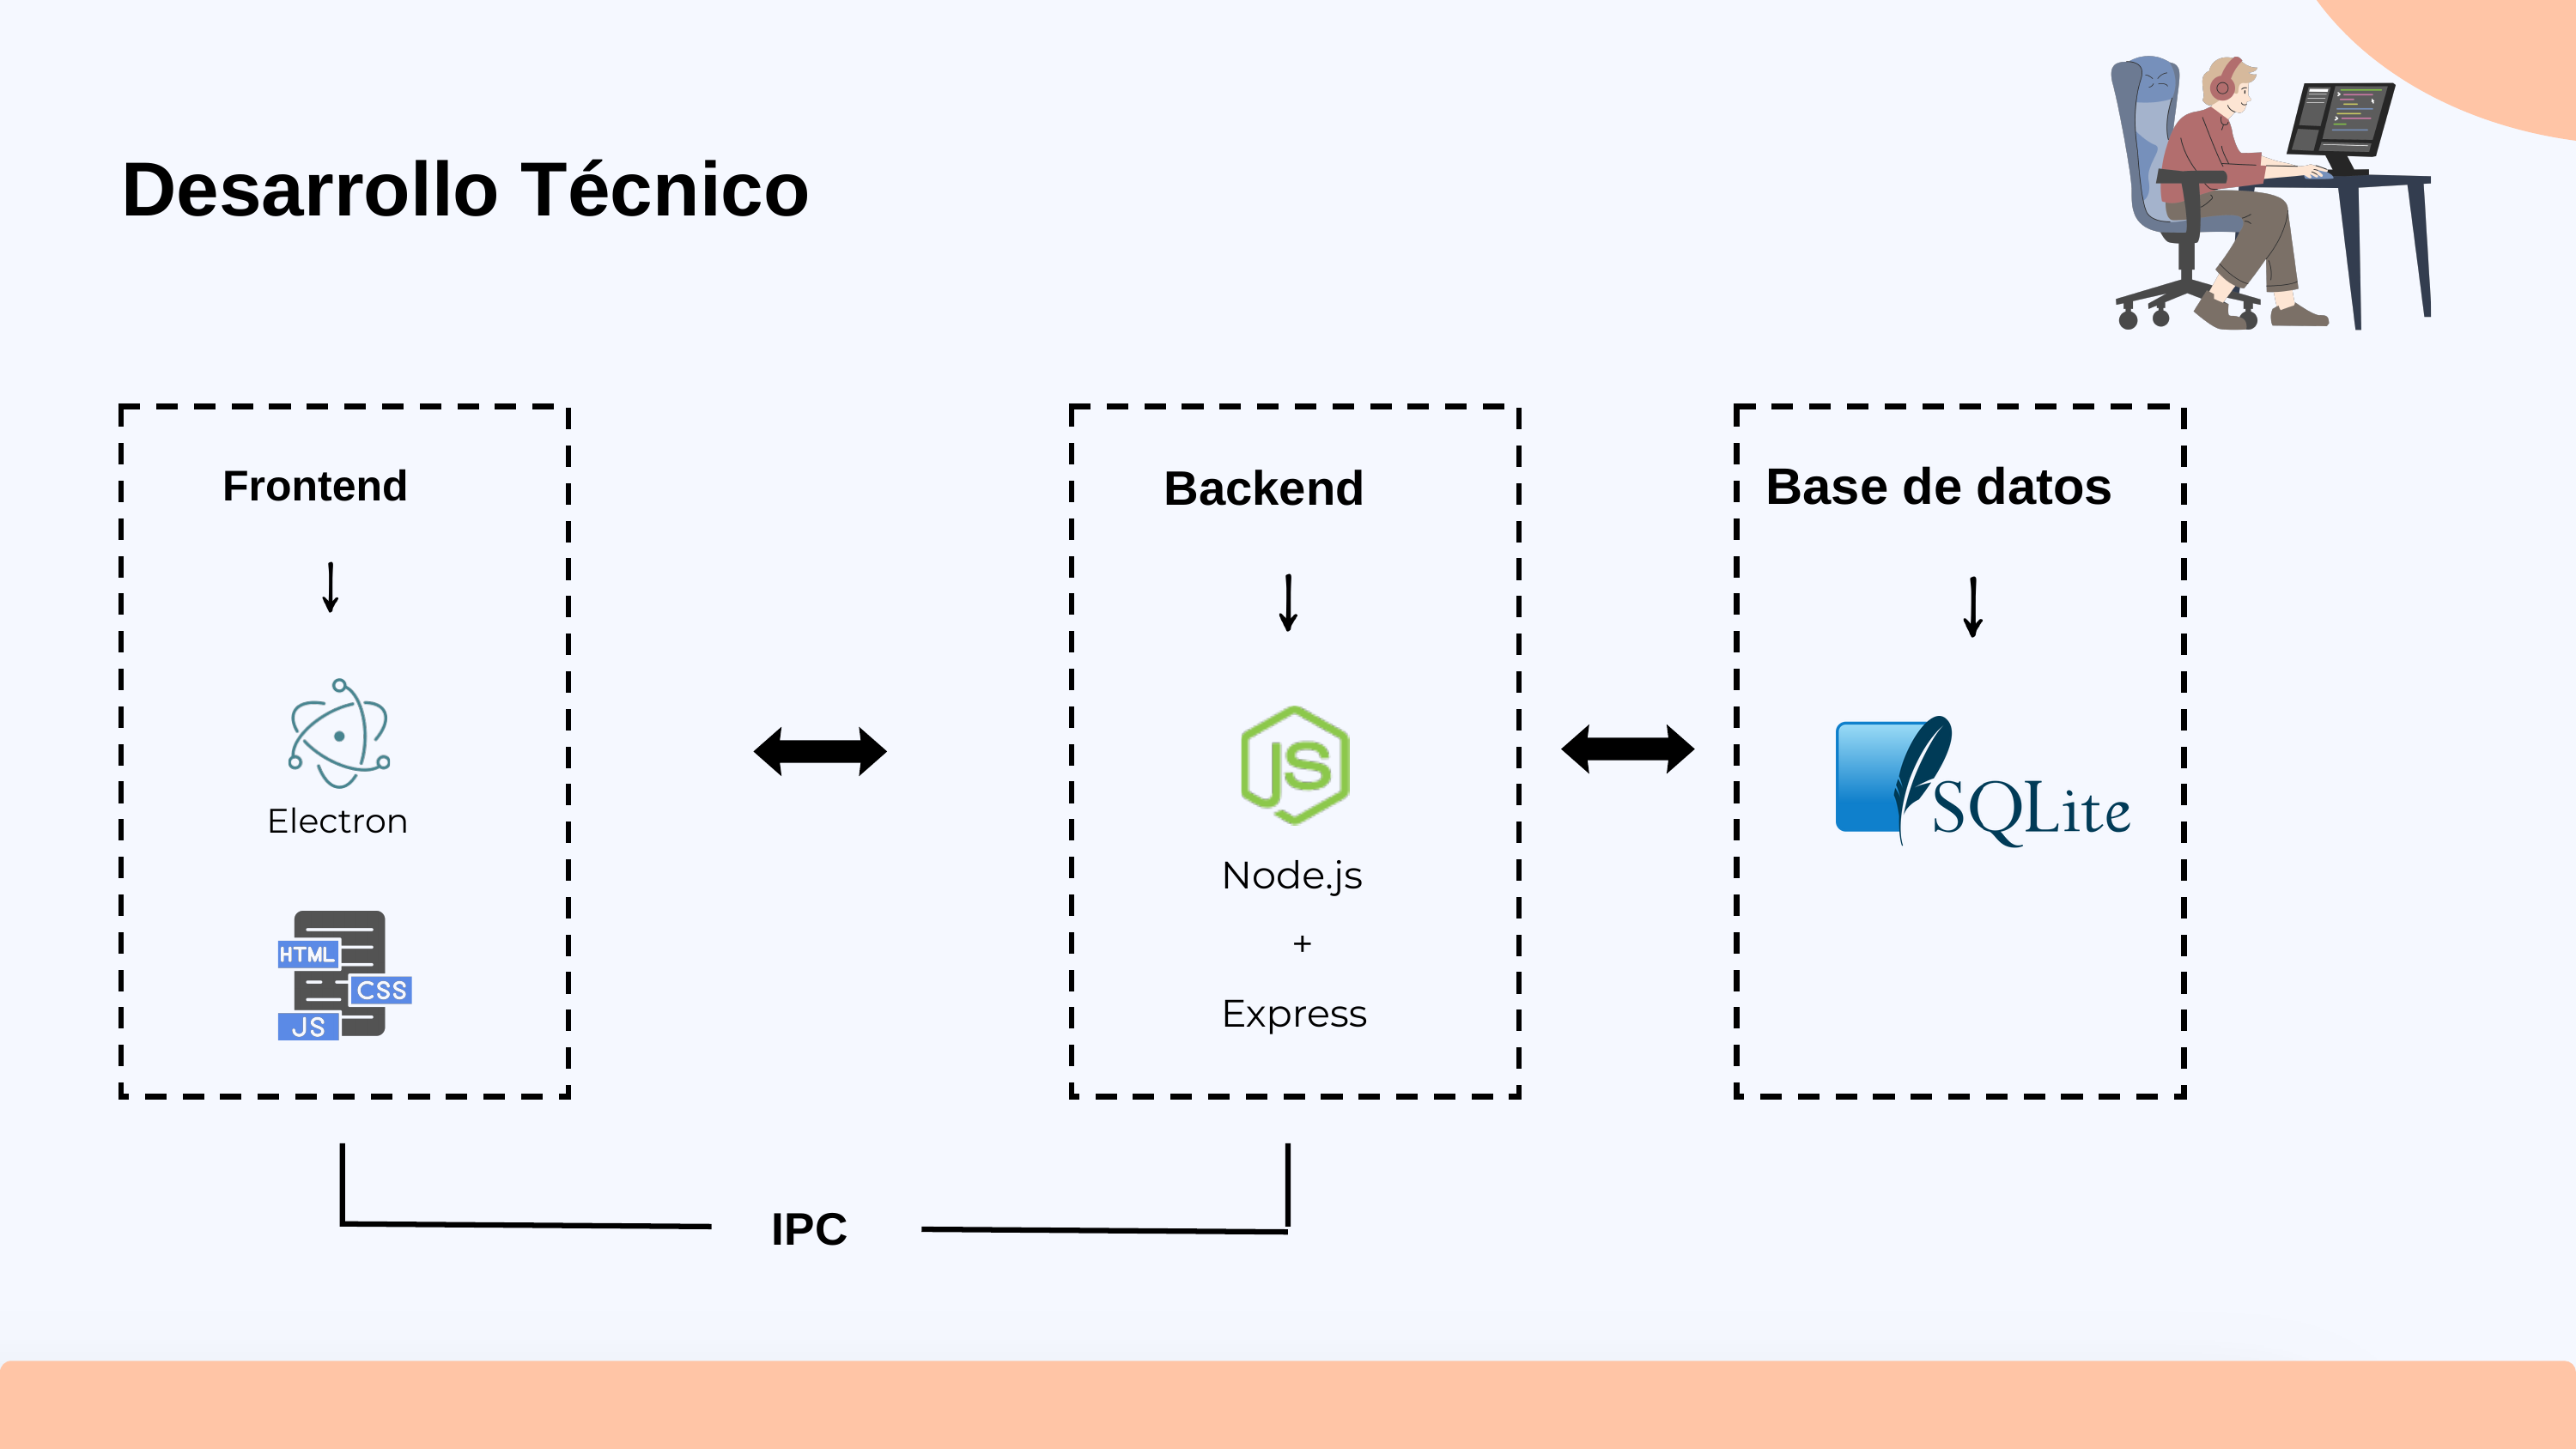

Desarrollo Técnico

Frontend

Electron

Backend

Node.js

       +

Express

Base de datos

IPC